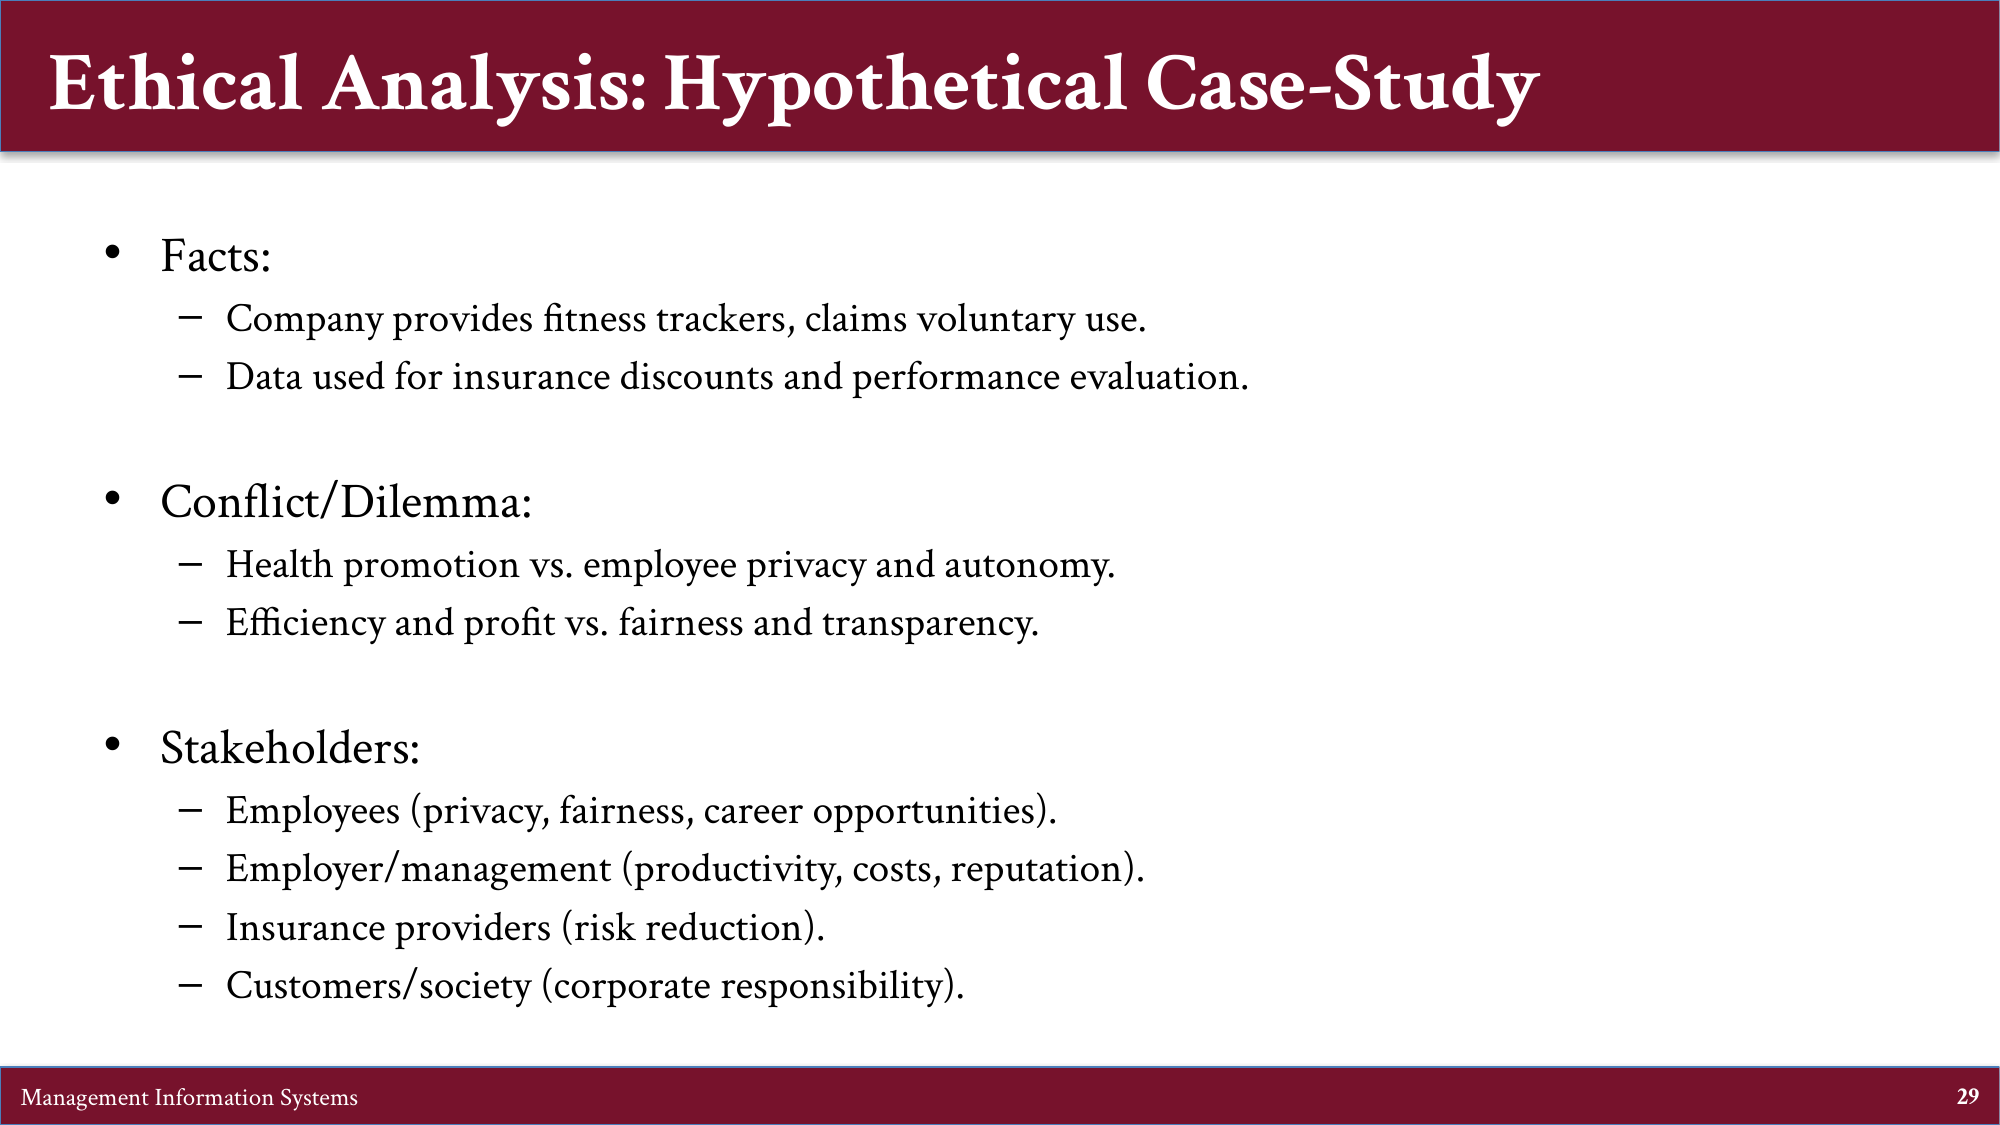

# Ethical Analysis: Hypothetical Case-Study
Facts:
Company provides fitness trackers, claims voluntary use.
Data used for insurance discounts and performance evaluation.

Conflict/Dilemma:
Health promotion vs. employee privacy and autonomy.
Efficiency and profit vs. fairness and transparency.

Stakeholders:
Employees (privacy, fairness, career opportunities).
Employer/management (productivity, costs, reputation).
Insurance providers (risk reduction).
Customers/society (corporate responsibility).

 Management Information Systems
29